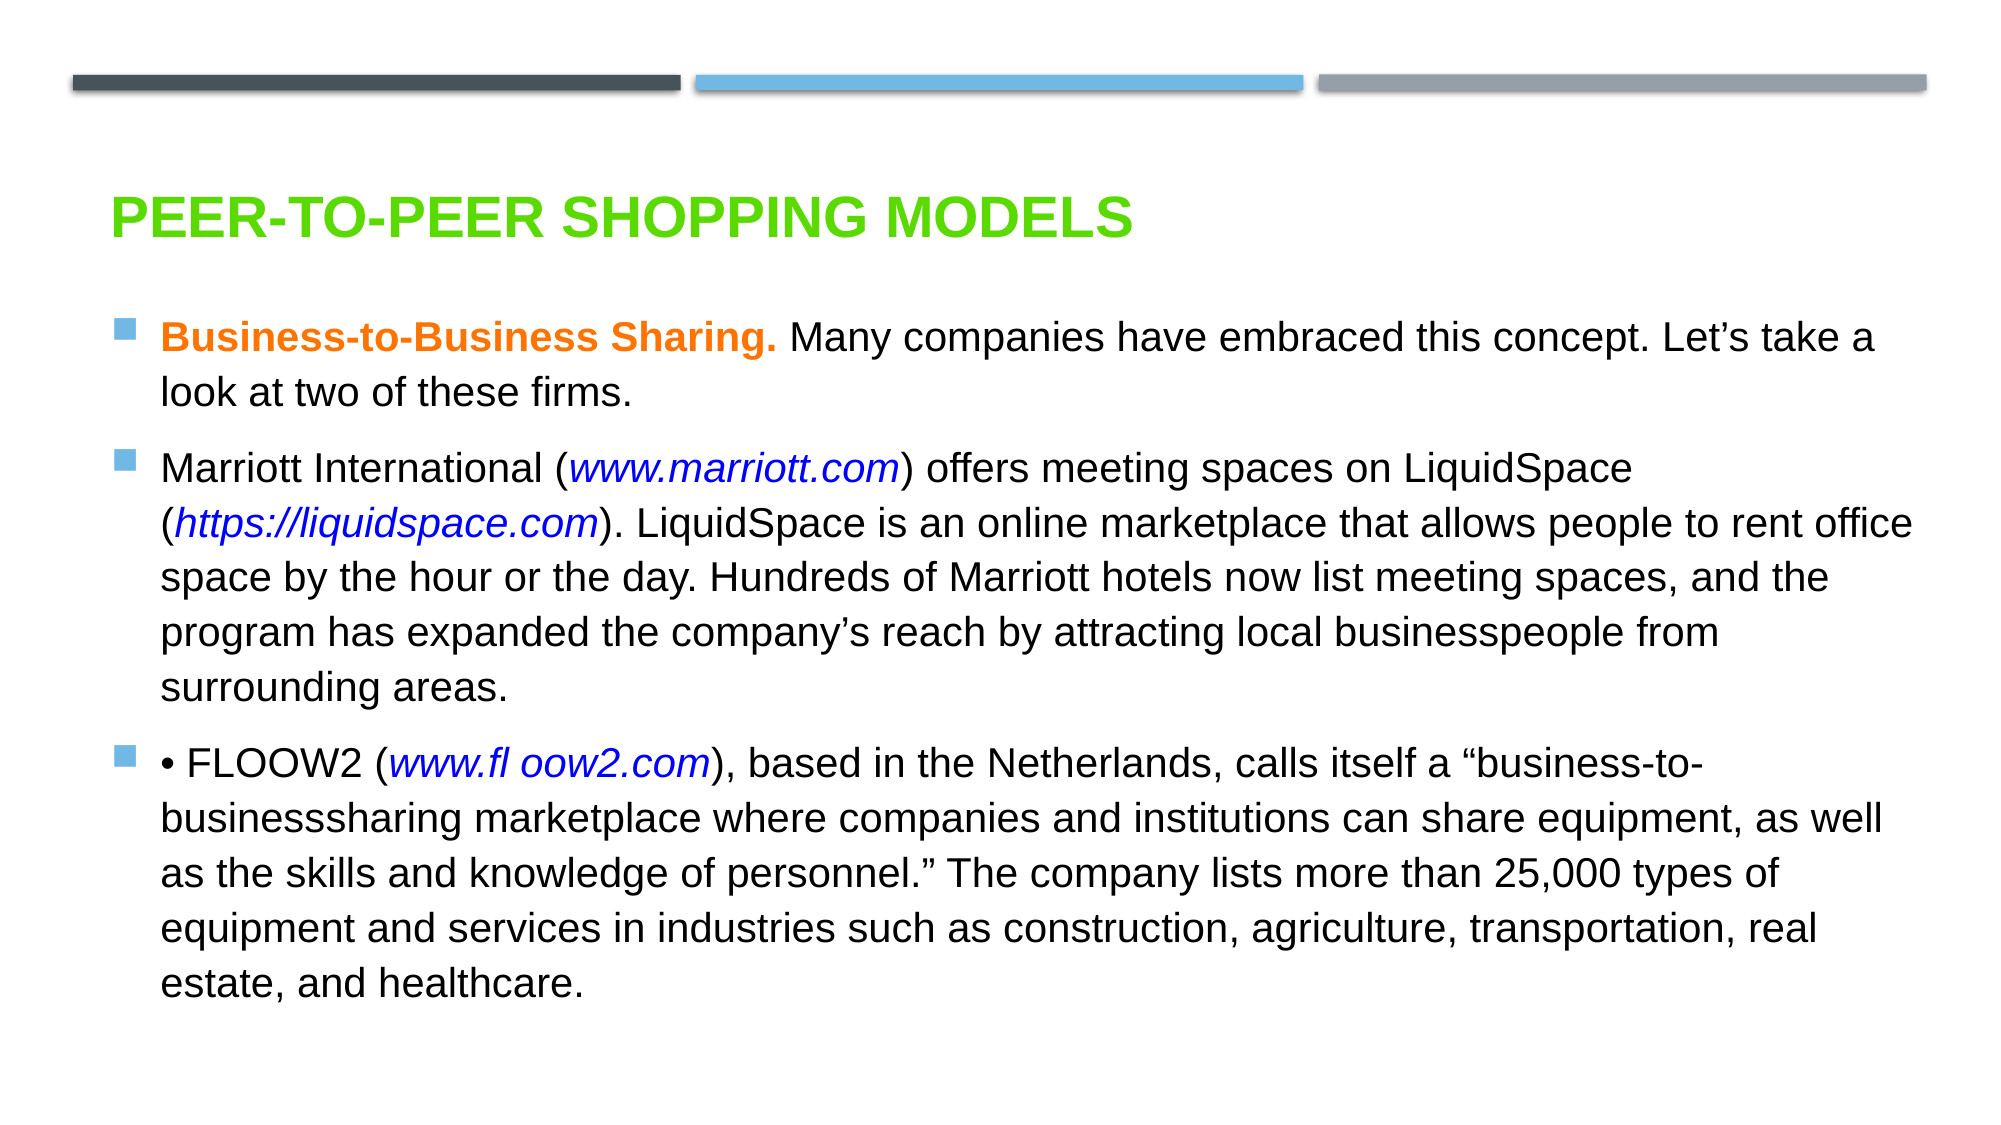

# Peer-to-Peer Shopping Models
Business-to-Business Sharing. Many companies have embraced this concept. Let’s take a look at two of these firms.
Marriott International (www.marriott.com) offers meeting spaces on LiquidSpace (https://liquidspace.com). LiquidSpace is an online marketplace that allows people to rent office space by the hour or the day. Hundreds of Marriott hotels now list meeting spaces, and the program has expanded the company’s reach by attracting local businesspeople from surrounding areas.
• FLOOW2 (www.fl oow2.com), based in the Netherlands, calls itself a “business-to-businesssharing marketplace where companies and institutions can share equipment, as well as the skills and knowledge of personnel.” The company lists more than 25,000 types of equipment and services in industries such as construction, agriculture, transportation, real estate, and healthcare.